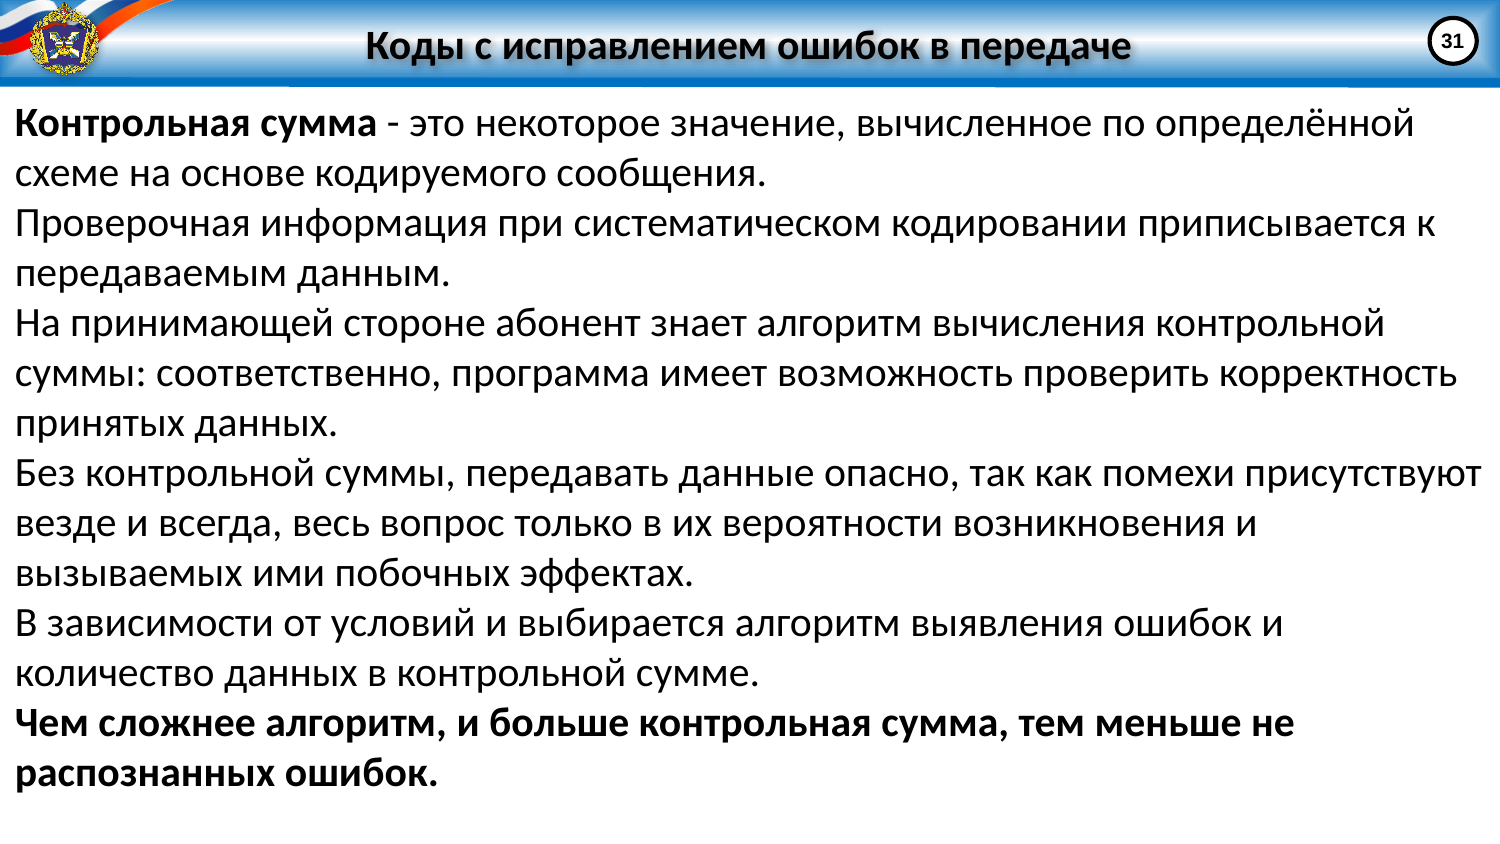

# Коды с исправлением ошибок в передаче
31
Контрольная сумма - это некоторое значение, вычисленное по определённой схеме на основе кодируемого сообщения.
Проверочная информация при систематическом кодировании приписывается к передаваемым данным.
На принимающей стороне абонент знает алгоритм вычисления контрольной суммы: соответственно, программа имеет возможность проверить корректность принятых данных.
Без контрольной суммы, передавать данные опасно, так как помехи присутствуют везде и всегда, весь вопрос только в их вероятности возникновения и вызываемых ими побочных эффектах.
В зависимости от условий и выбирается алгоритм выявления ошибок и количество данных в контрольной сумме.
Чем сложнее алгоритм, и больше контрольная сумма, тем меньше не распознанных ошибок.